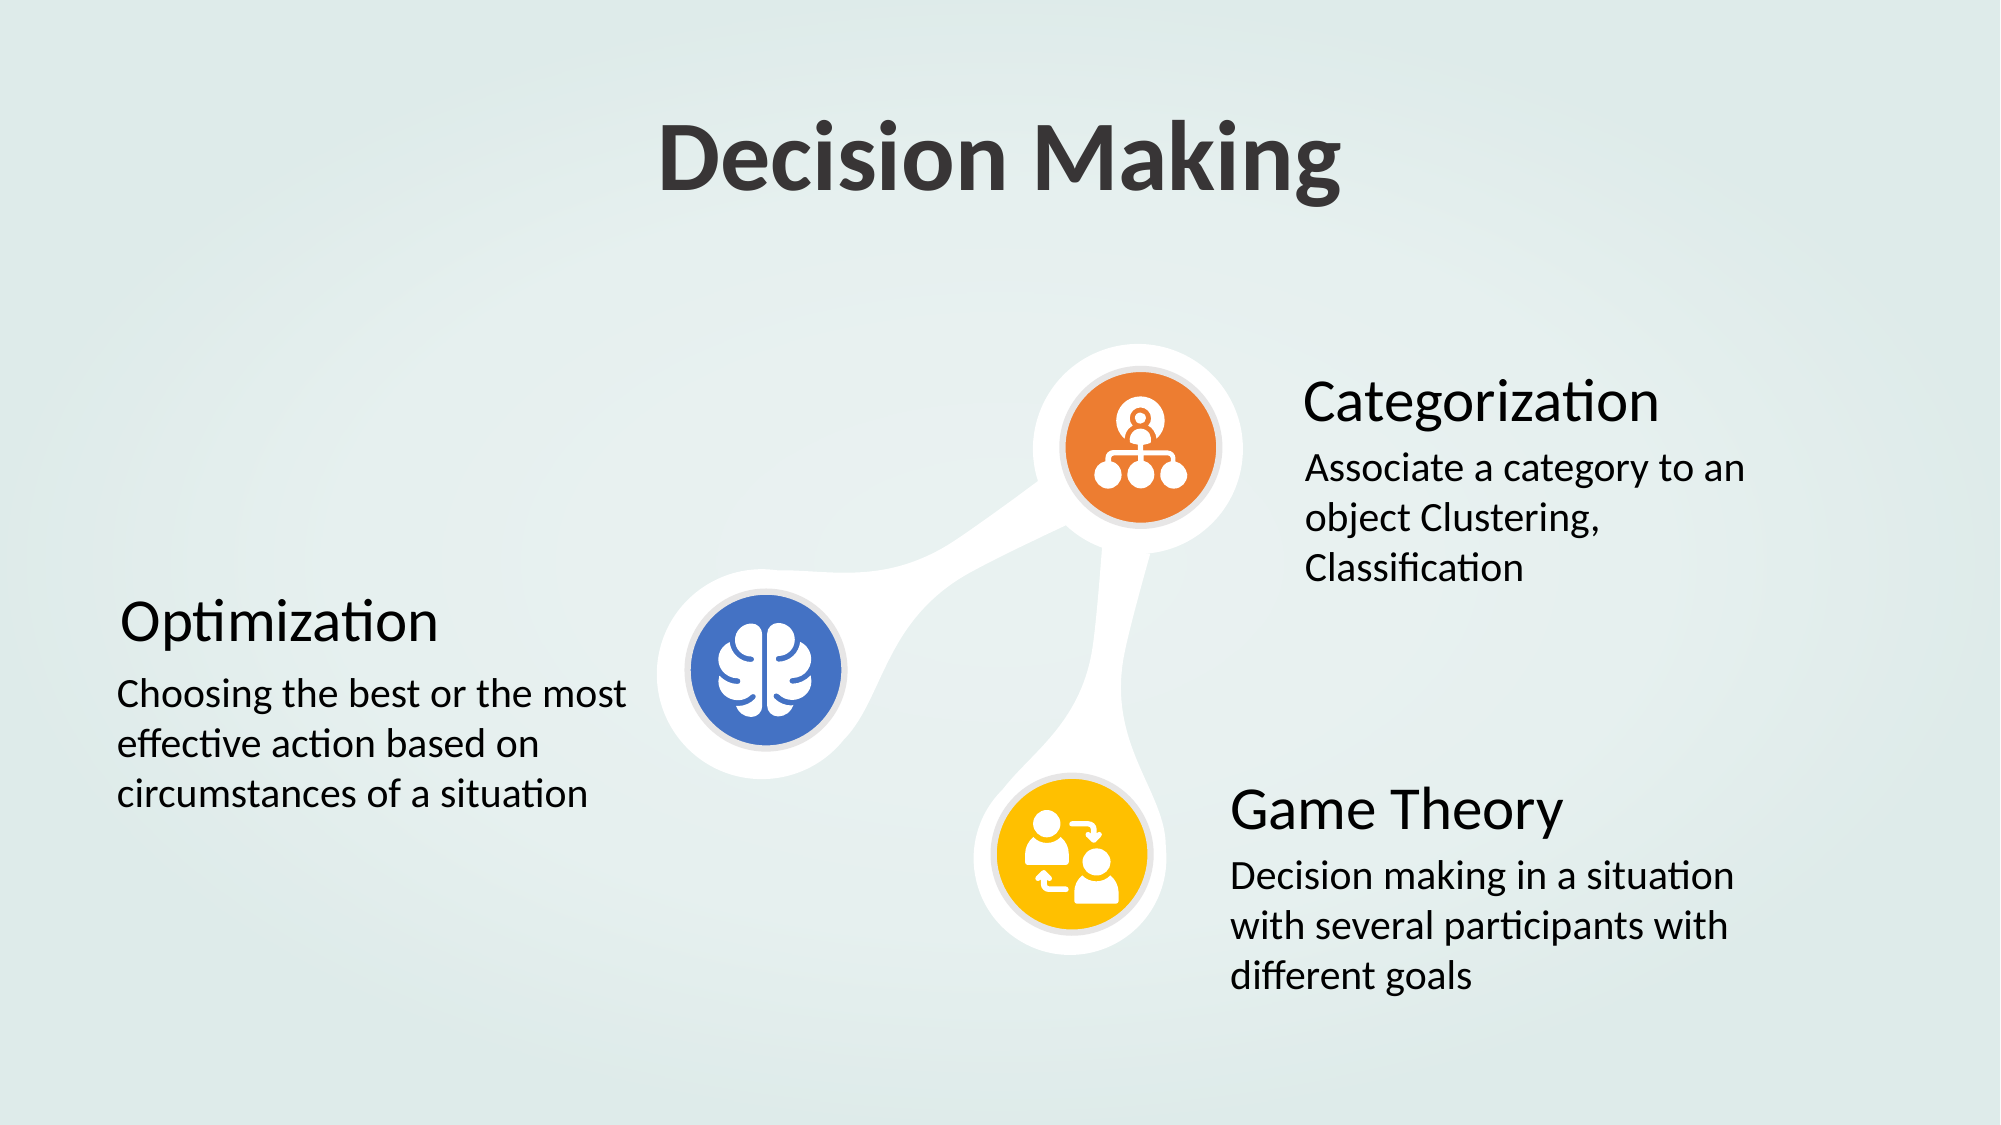

Decision Making
Categorization

Associate a category to an object Clustering, Classification

# Optimization

Choosing the best or the most effective action based on circumstances of a situation

Game Theory

Decision making in a situation with several participants with different goals